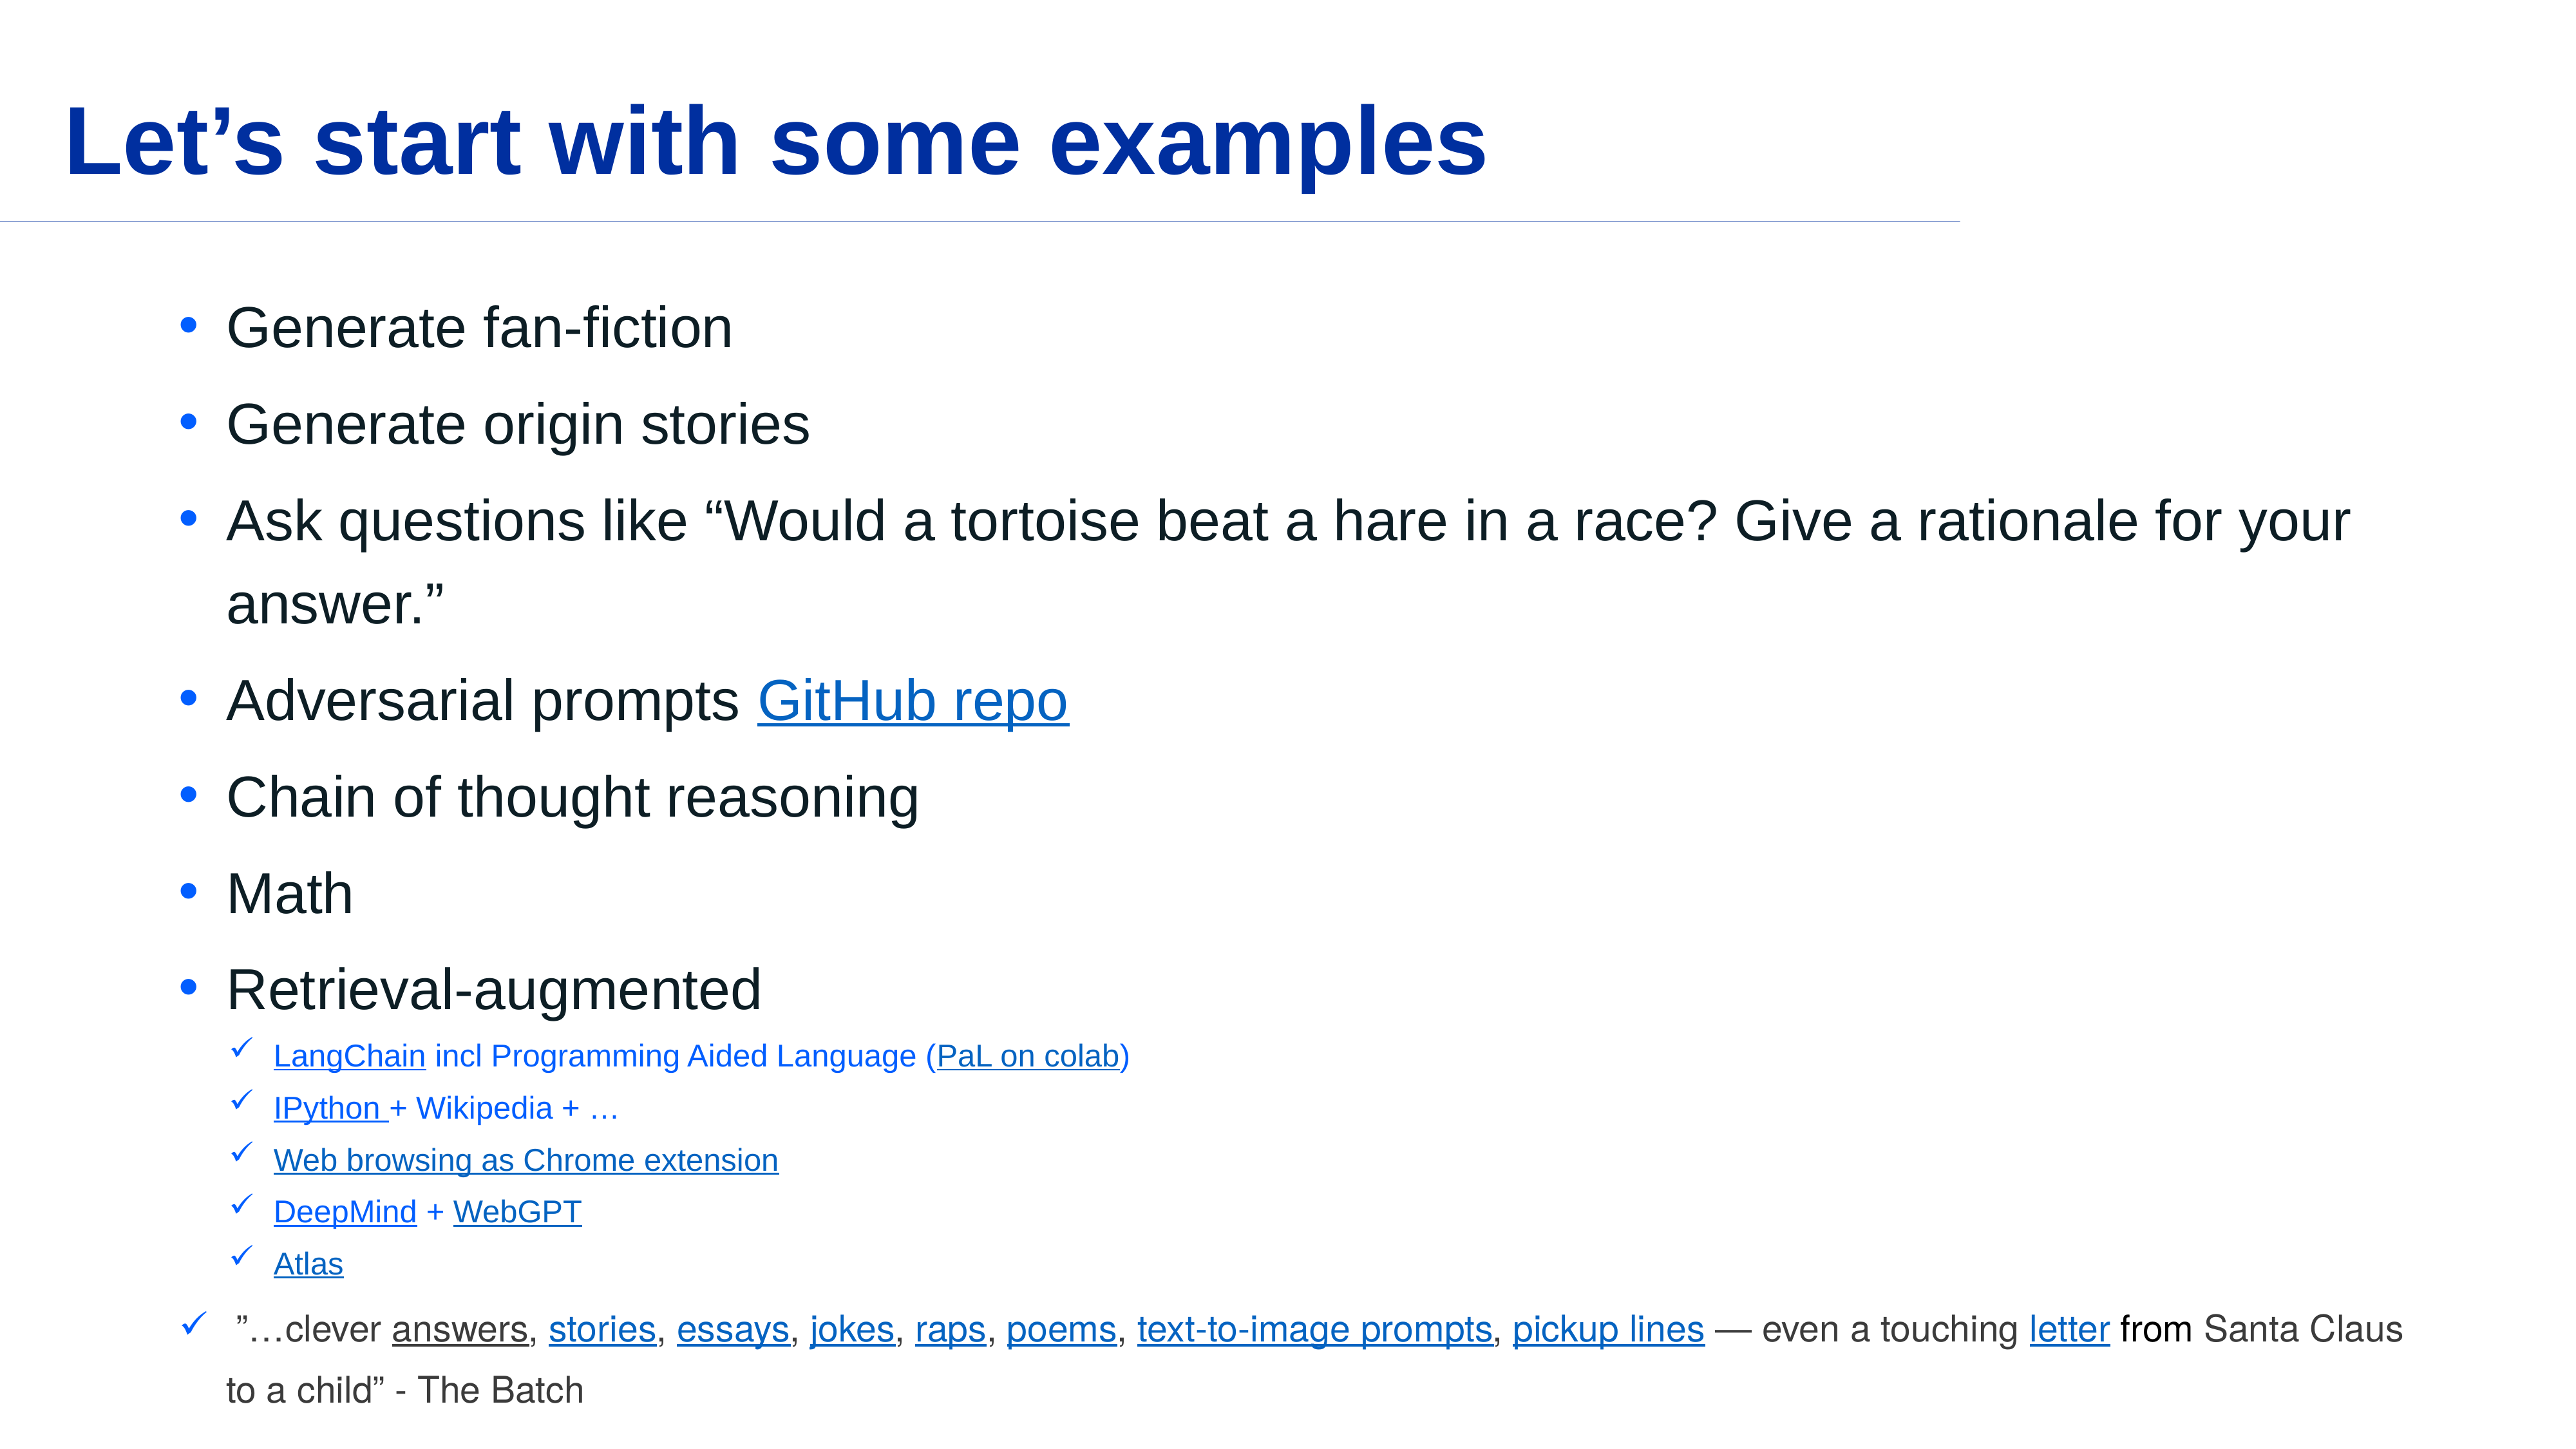

# Let’s start with some examples
Generate fan-fiction
Generate origin stories
Ask questions like “Would a tortoise beat a hare in a race? Give a rationale for your answer.”
Adversarial prompts GitHub repo
Chain of thought reasoning
Math
Retrieval-augmented
LangChain incl Programming Aided Language (PaL on colab)
IPython + Wikipedia + …
Web browsing as Chrome extension
DeepMind + WebGPT
Atlas
 ”…clever answers, stories, essays, jokes, raps, poems, text-to-image prompts, pickup lines — even a touching letter from Santa Claus to a child” - The Batch